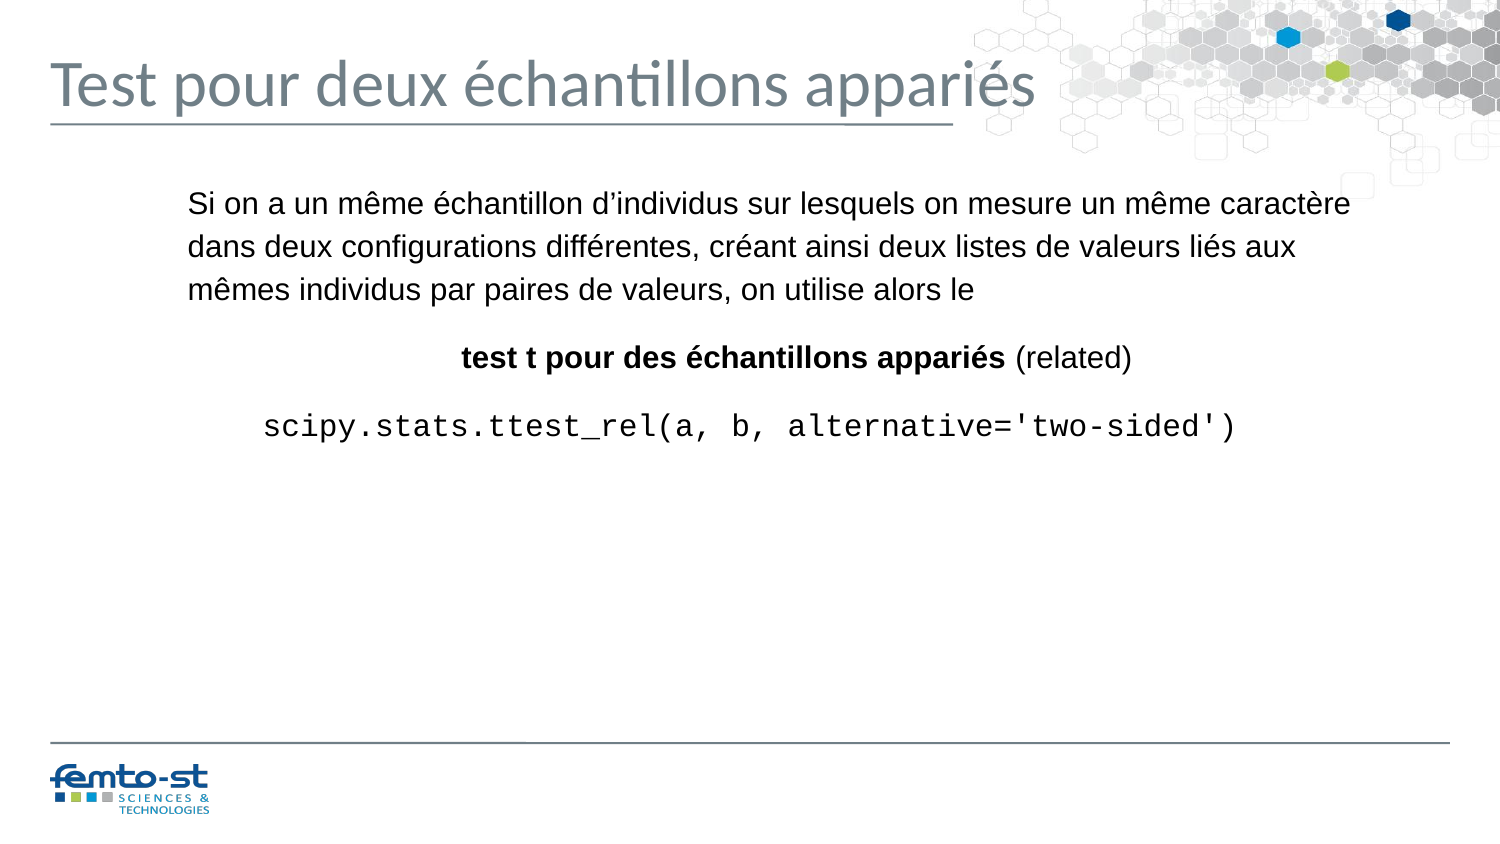

Test pour deux échantillons appariés
Si on a un même échantillon d’individus sur lesquels on mesure un même caractère dans deux configurations différentes, créant ainsi deux listes de valeurs liés aux mêmes individus par paires de valeurs, on utilise alors le
test t pour des échantillons appariés (related)
scipy.stats.ttest_rel(a, b, alternative='two-sided')